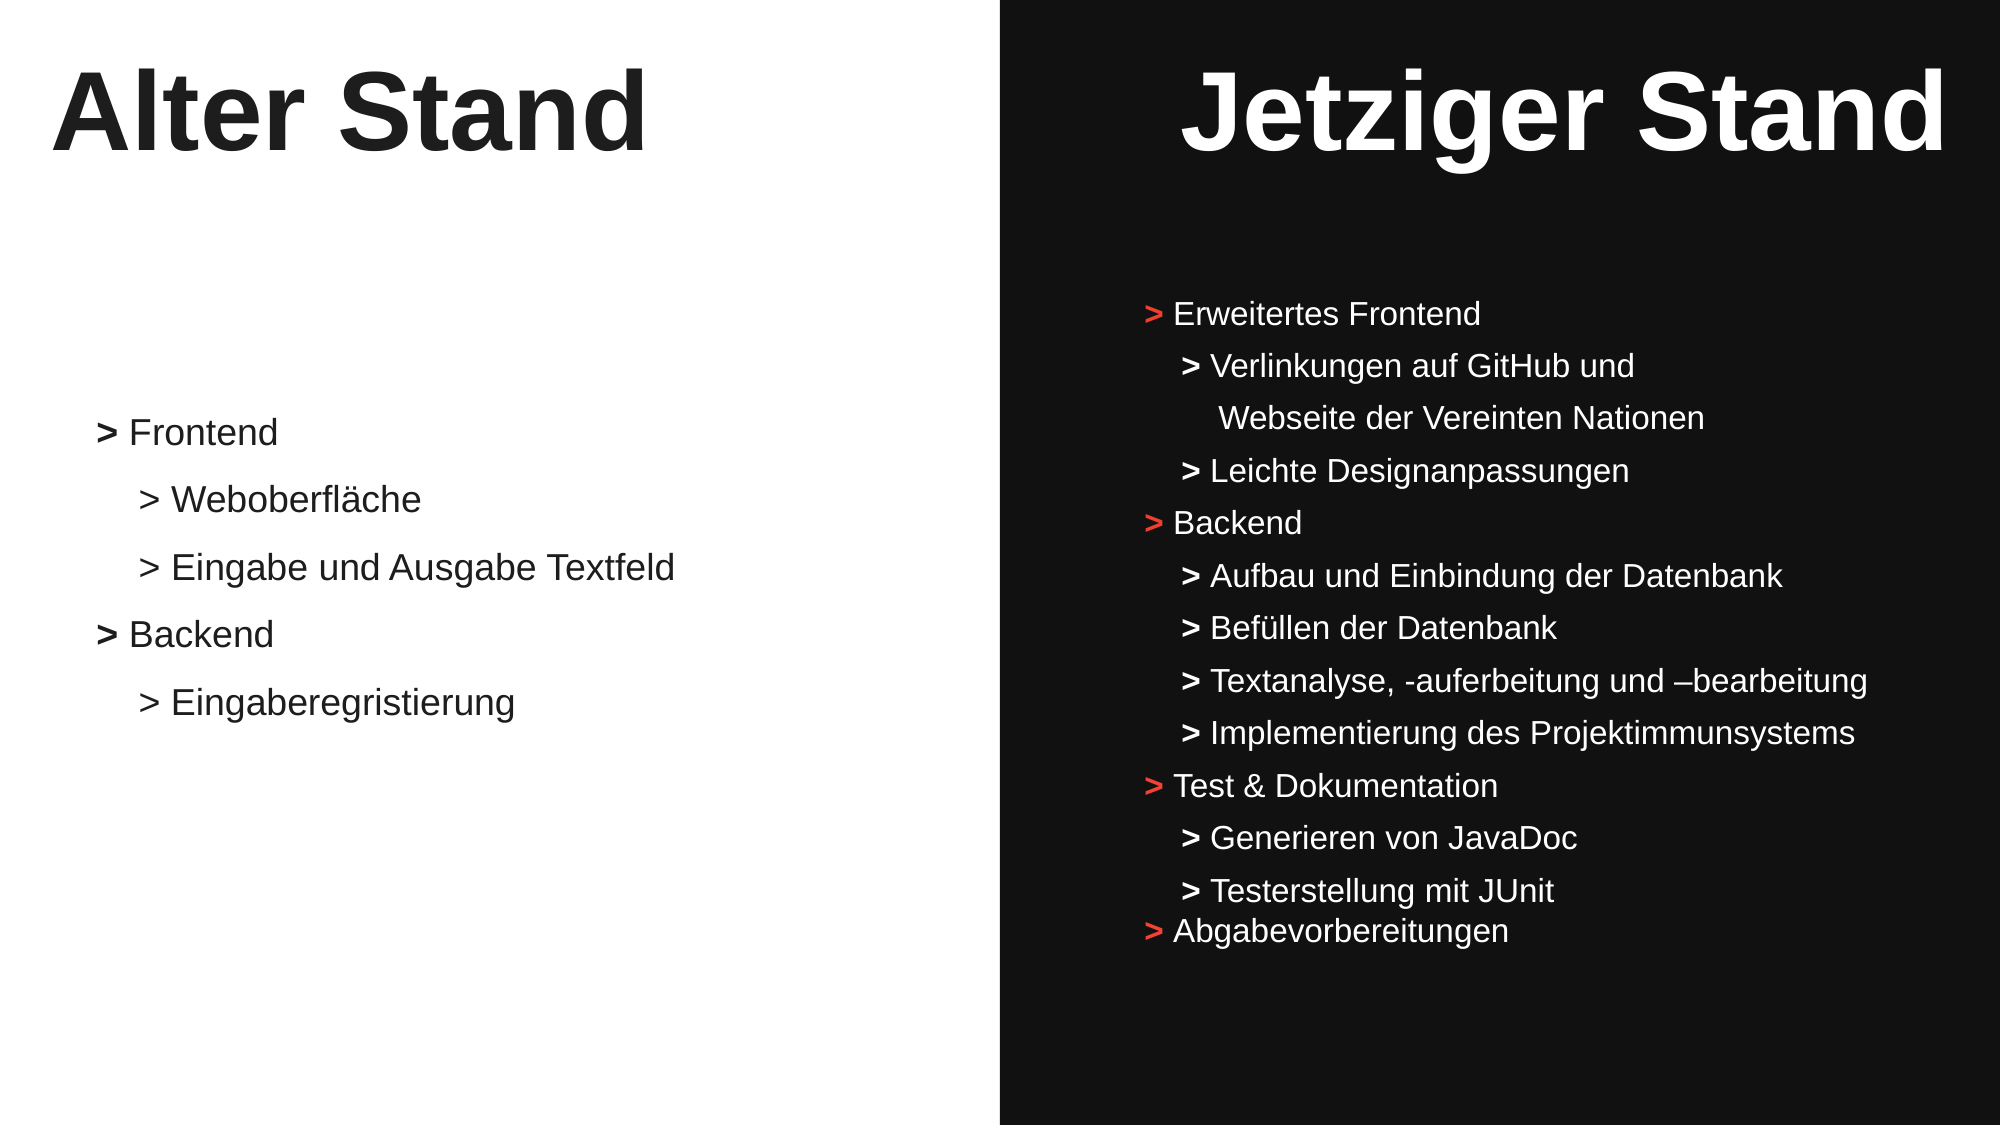

Jetziger Stand
Alter Stand
> Erweitertes Frontend
    > Verlinkungen auf GitHub und
        Webseite der Vereinten Nationen
    > Leichte Designanpassungen
> Backend
    > Aufbau und Einbindung der Datenbank
    > Befüllen der Datenbank
    > Textanalyse, -auferbeitung und –bearbeitung
    > Implementierung des Projektimmunsystems
> Test & Dokumentation
    > Generieren von JavaDoc
    > Testerstellung mit JUnit
> Abgabevorbereitungen
> Frontend
    > Weboberfläche
    > Eingabe und Ausgabe Textfeld
> Backend
    > Eingaberegristierung